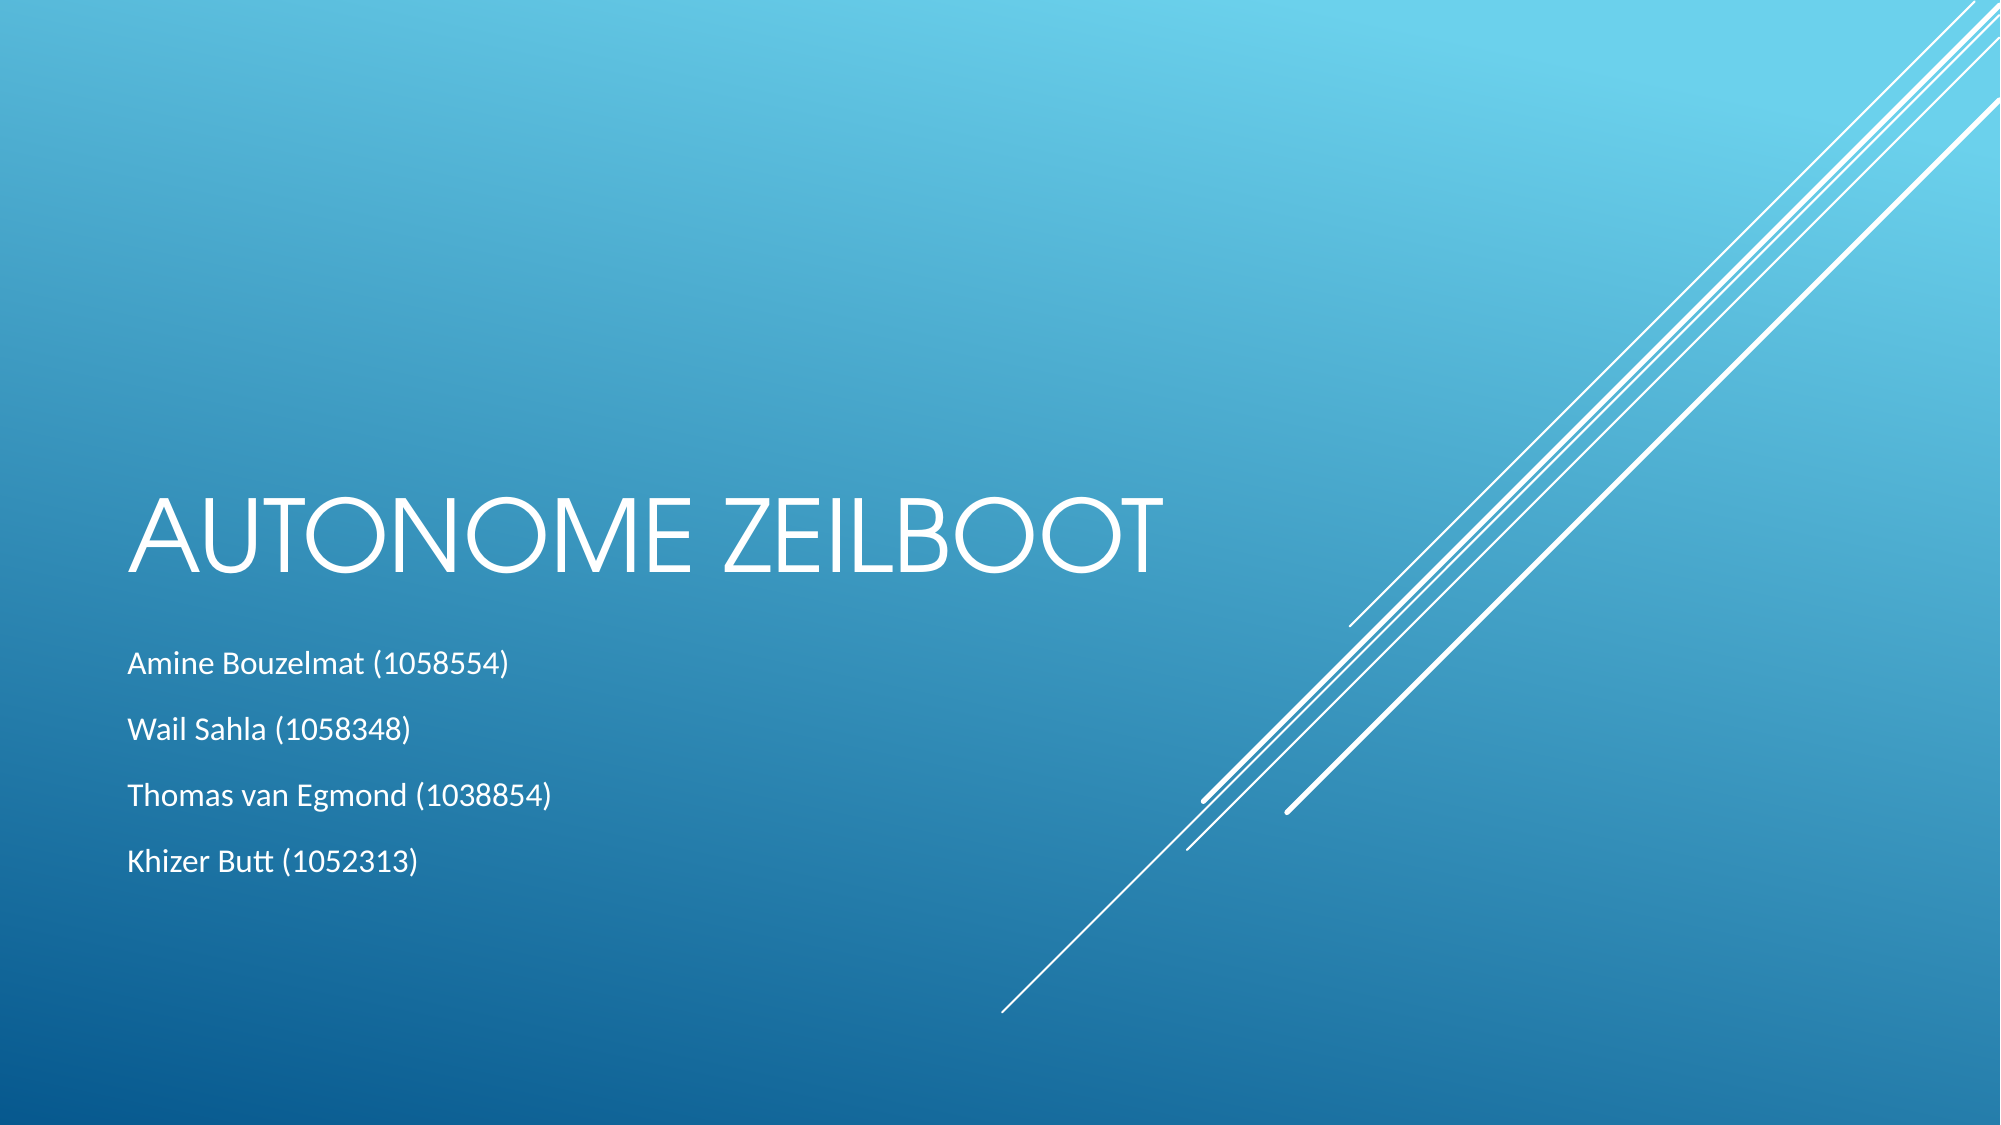

# Autonome zeilboot
Amine Bouzelmat (1058554)
Wail Sahla (1058348)
Thomas van Egmond (1038854)
Khizer Butt (1052313)